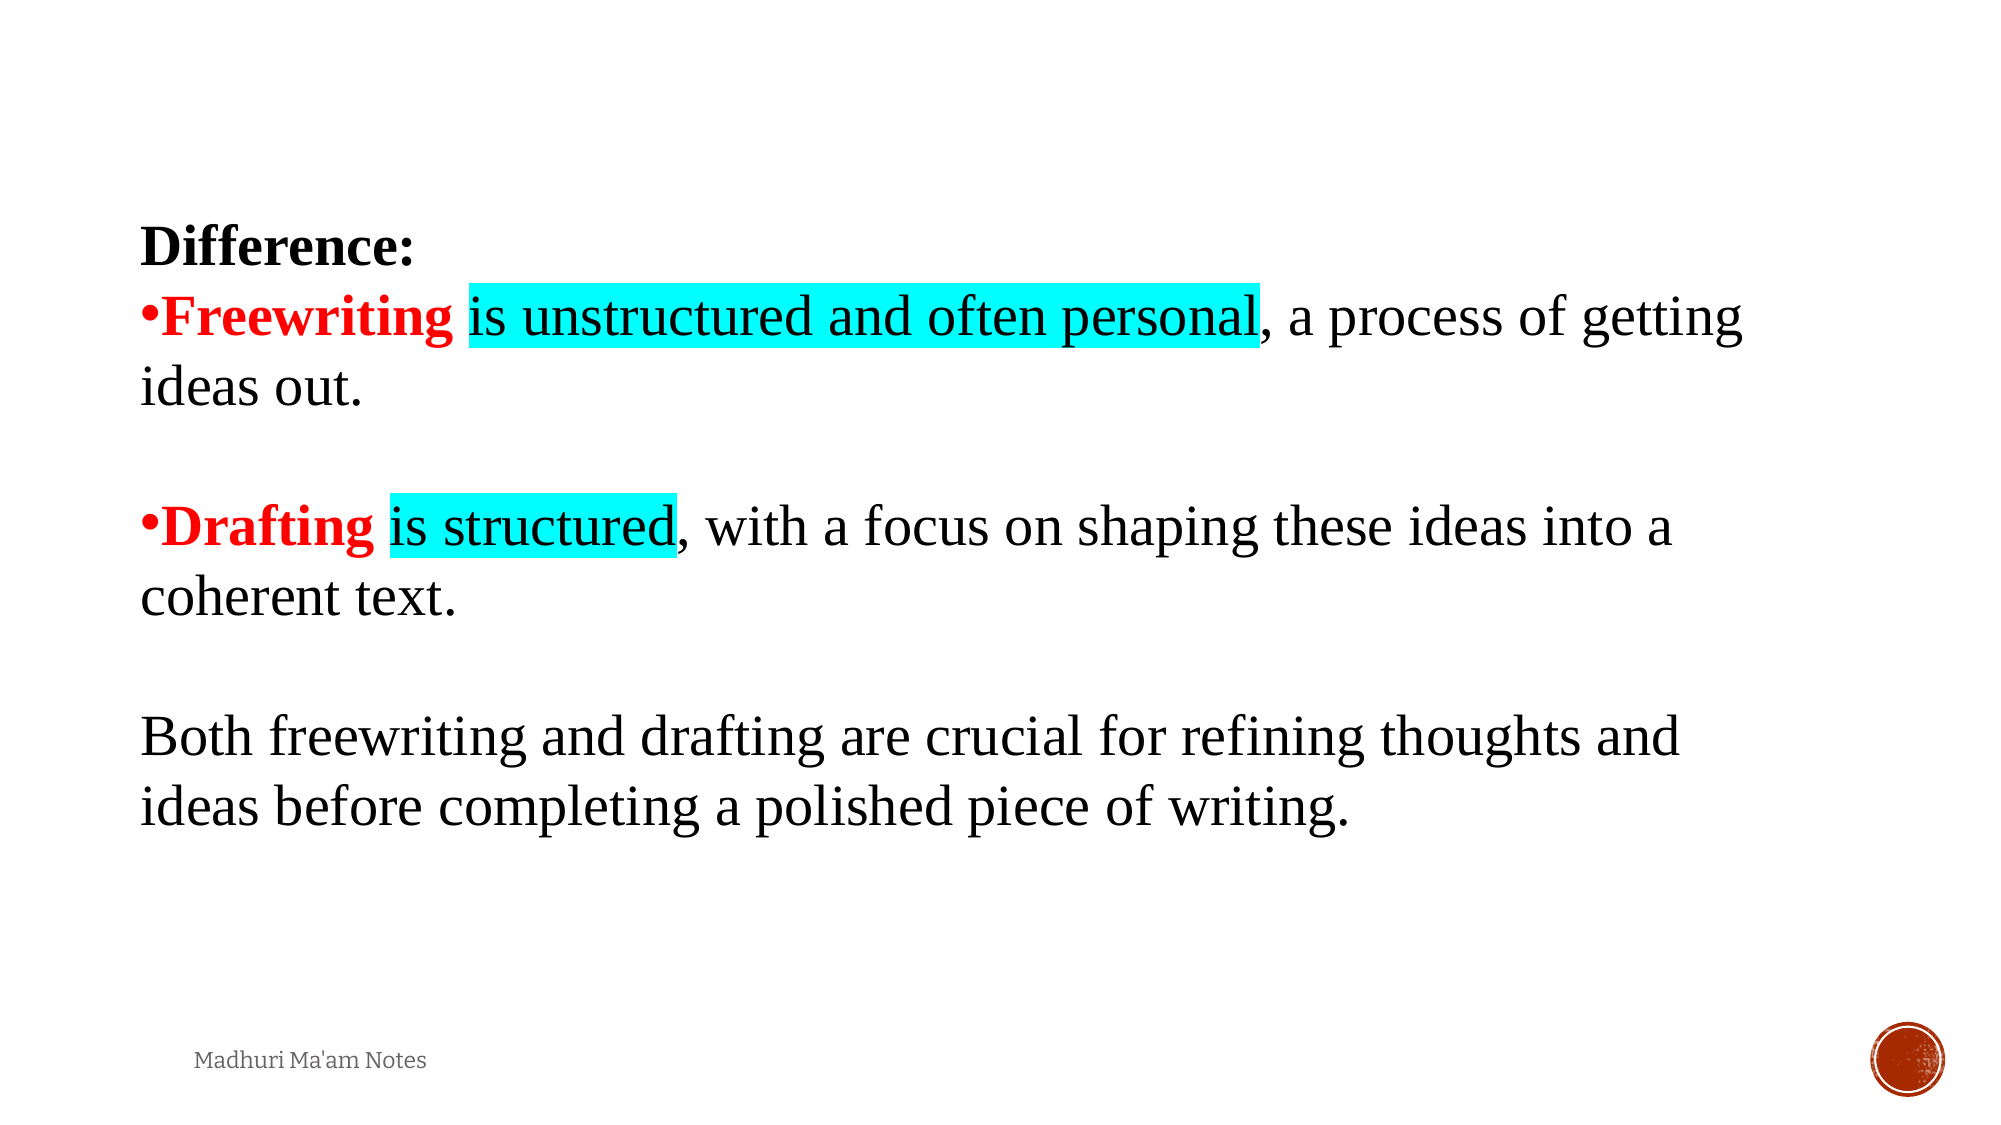

Difference:
Freewriting is unstructured and often personal, a process of getting ideas out.

Drafting is structured, with a focus on shaping these ideas into a coherent text.

Both freewriting and drafting are crucial for refining thoughts and ideas before completing a polished piece of writing.
Madhuri Ma'am Notes